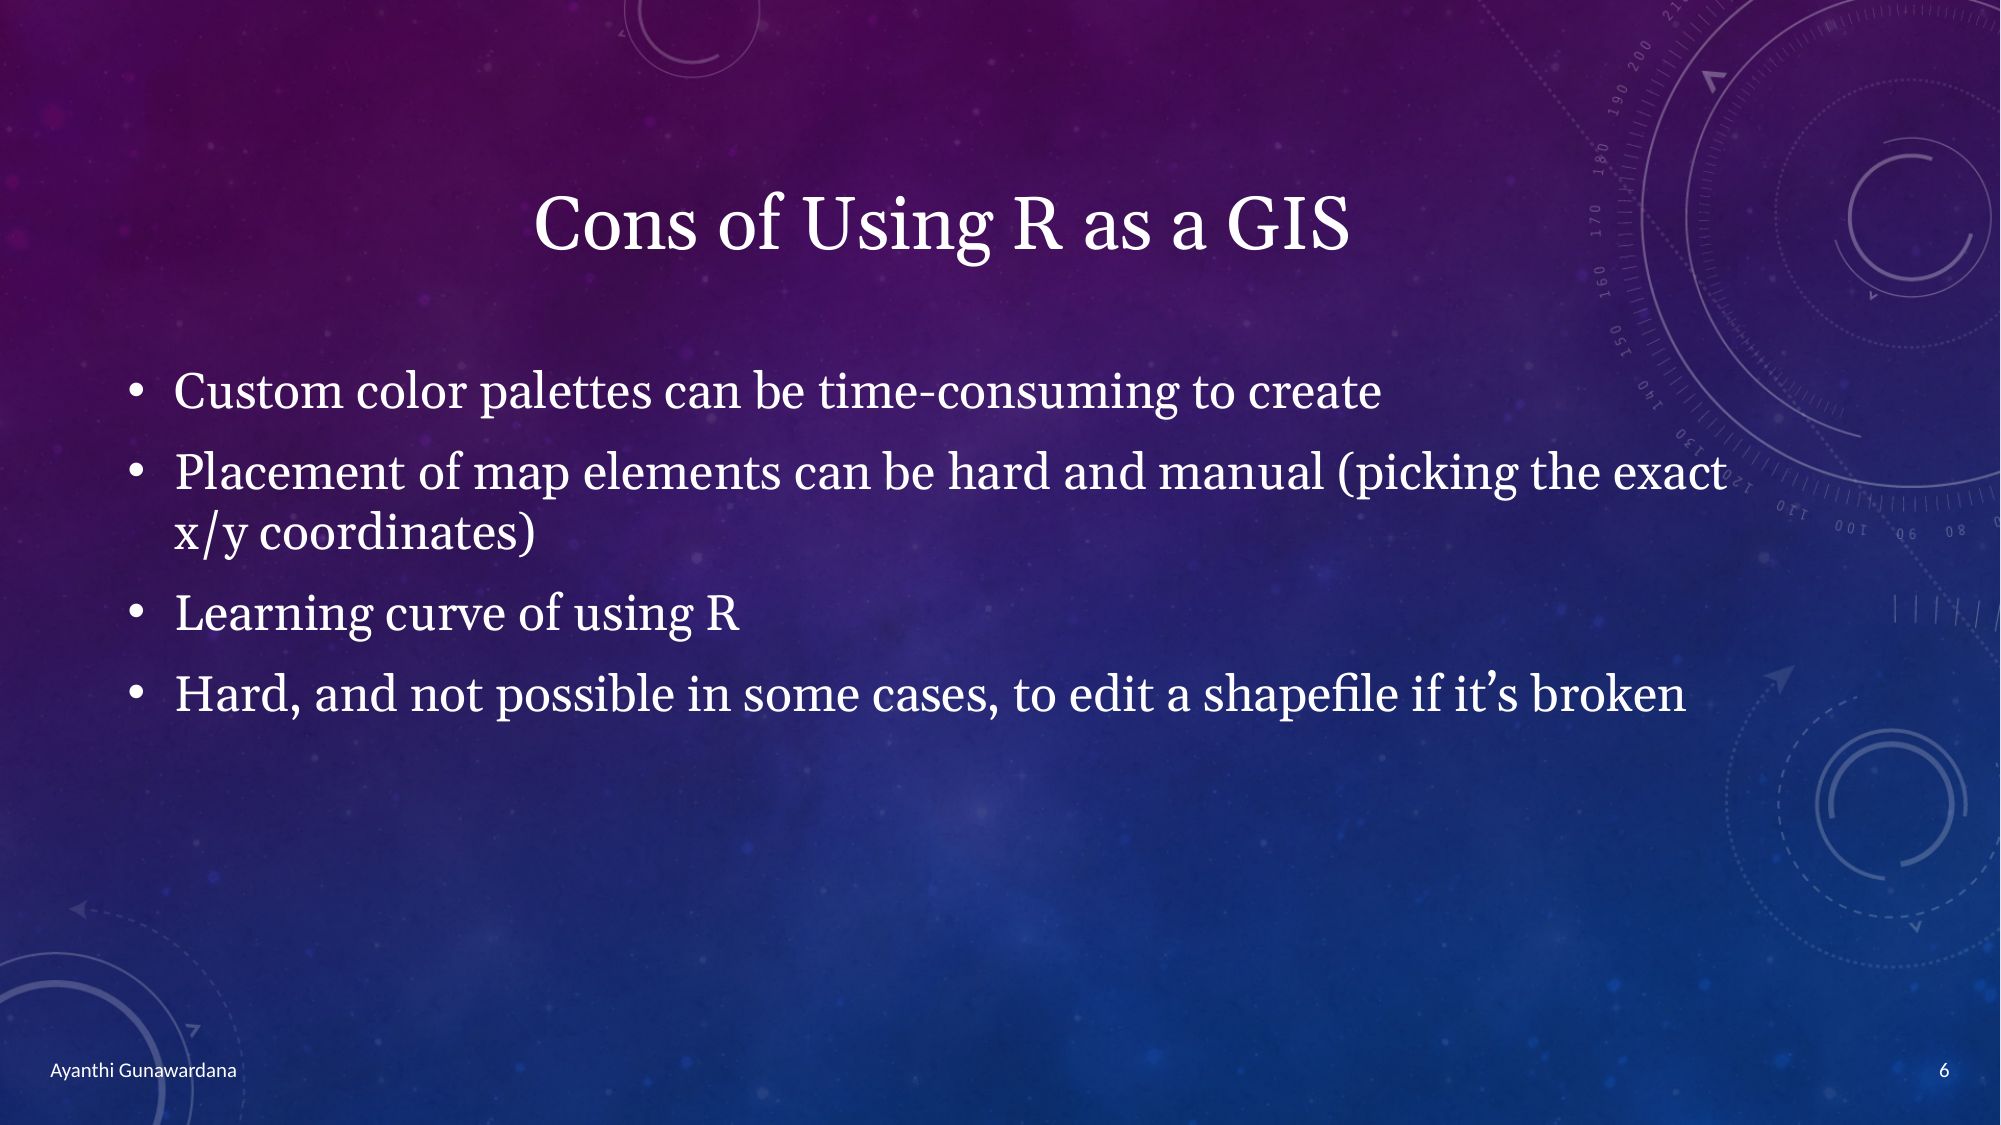

# Cons of Using R as a GIS
Custom color palettes can be time-consuming to create
Placement of map elements can be hard and manual (picking the exact x/y coordinates)
Learning curve of using R
Hard, and not possible in some cases, to edit a shapefile if it’s broken
6
Ayanthi Gunawardana